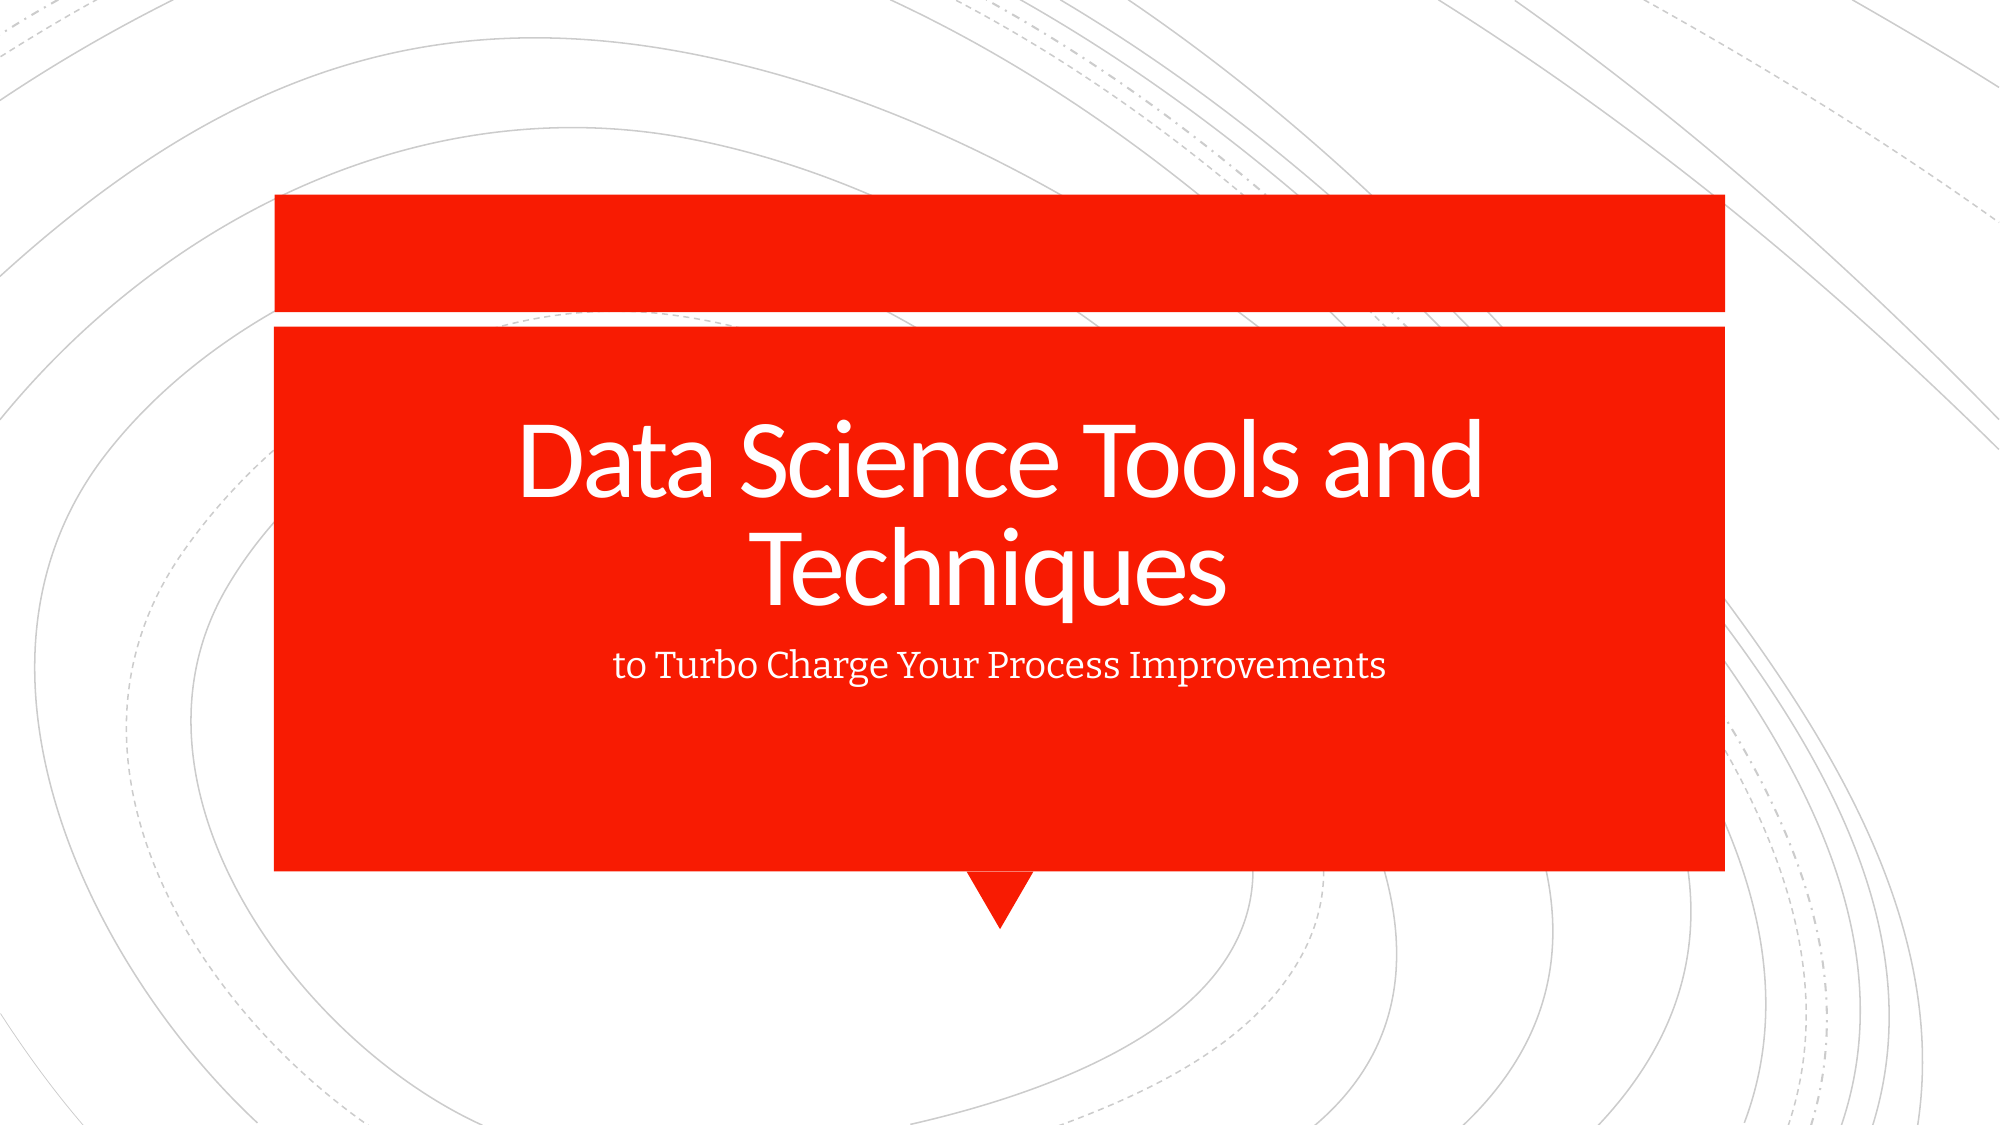

# Data Science Tools and Techniques
to Turbo Charge Your Process Improvements